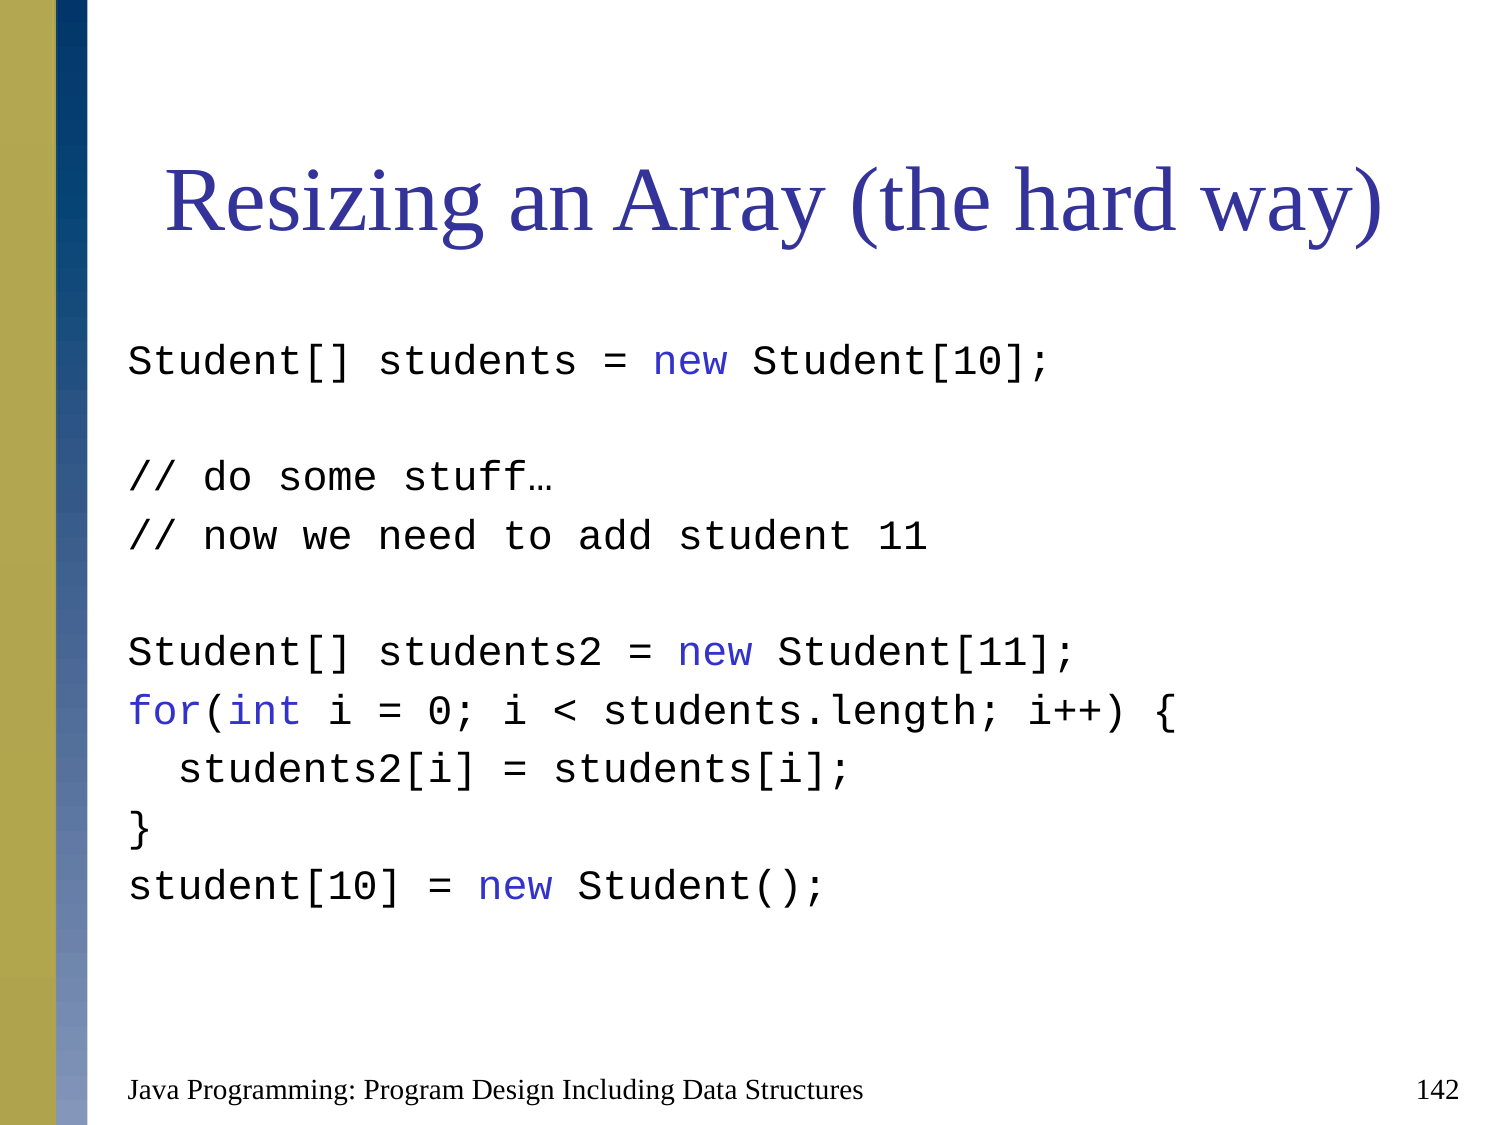

# Resizing an Array (the hard way)
Student[] students = new Student[10];

// do some stuff…
// now we need to add student 11

Student[] students2 = new Student[11];
for(int i = 0; i < students.length; i++) {
  students2[i] = students[i];
}
student[10] = new Student();
Java Programming: Program Design Including Data Structures
142